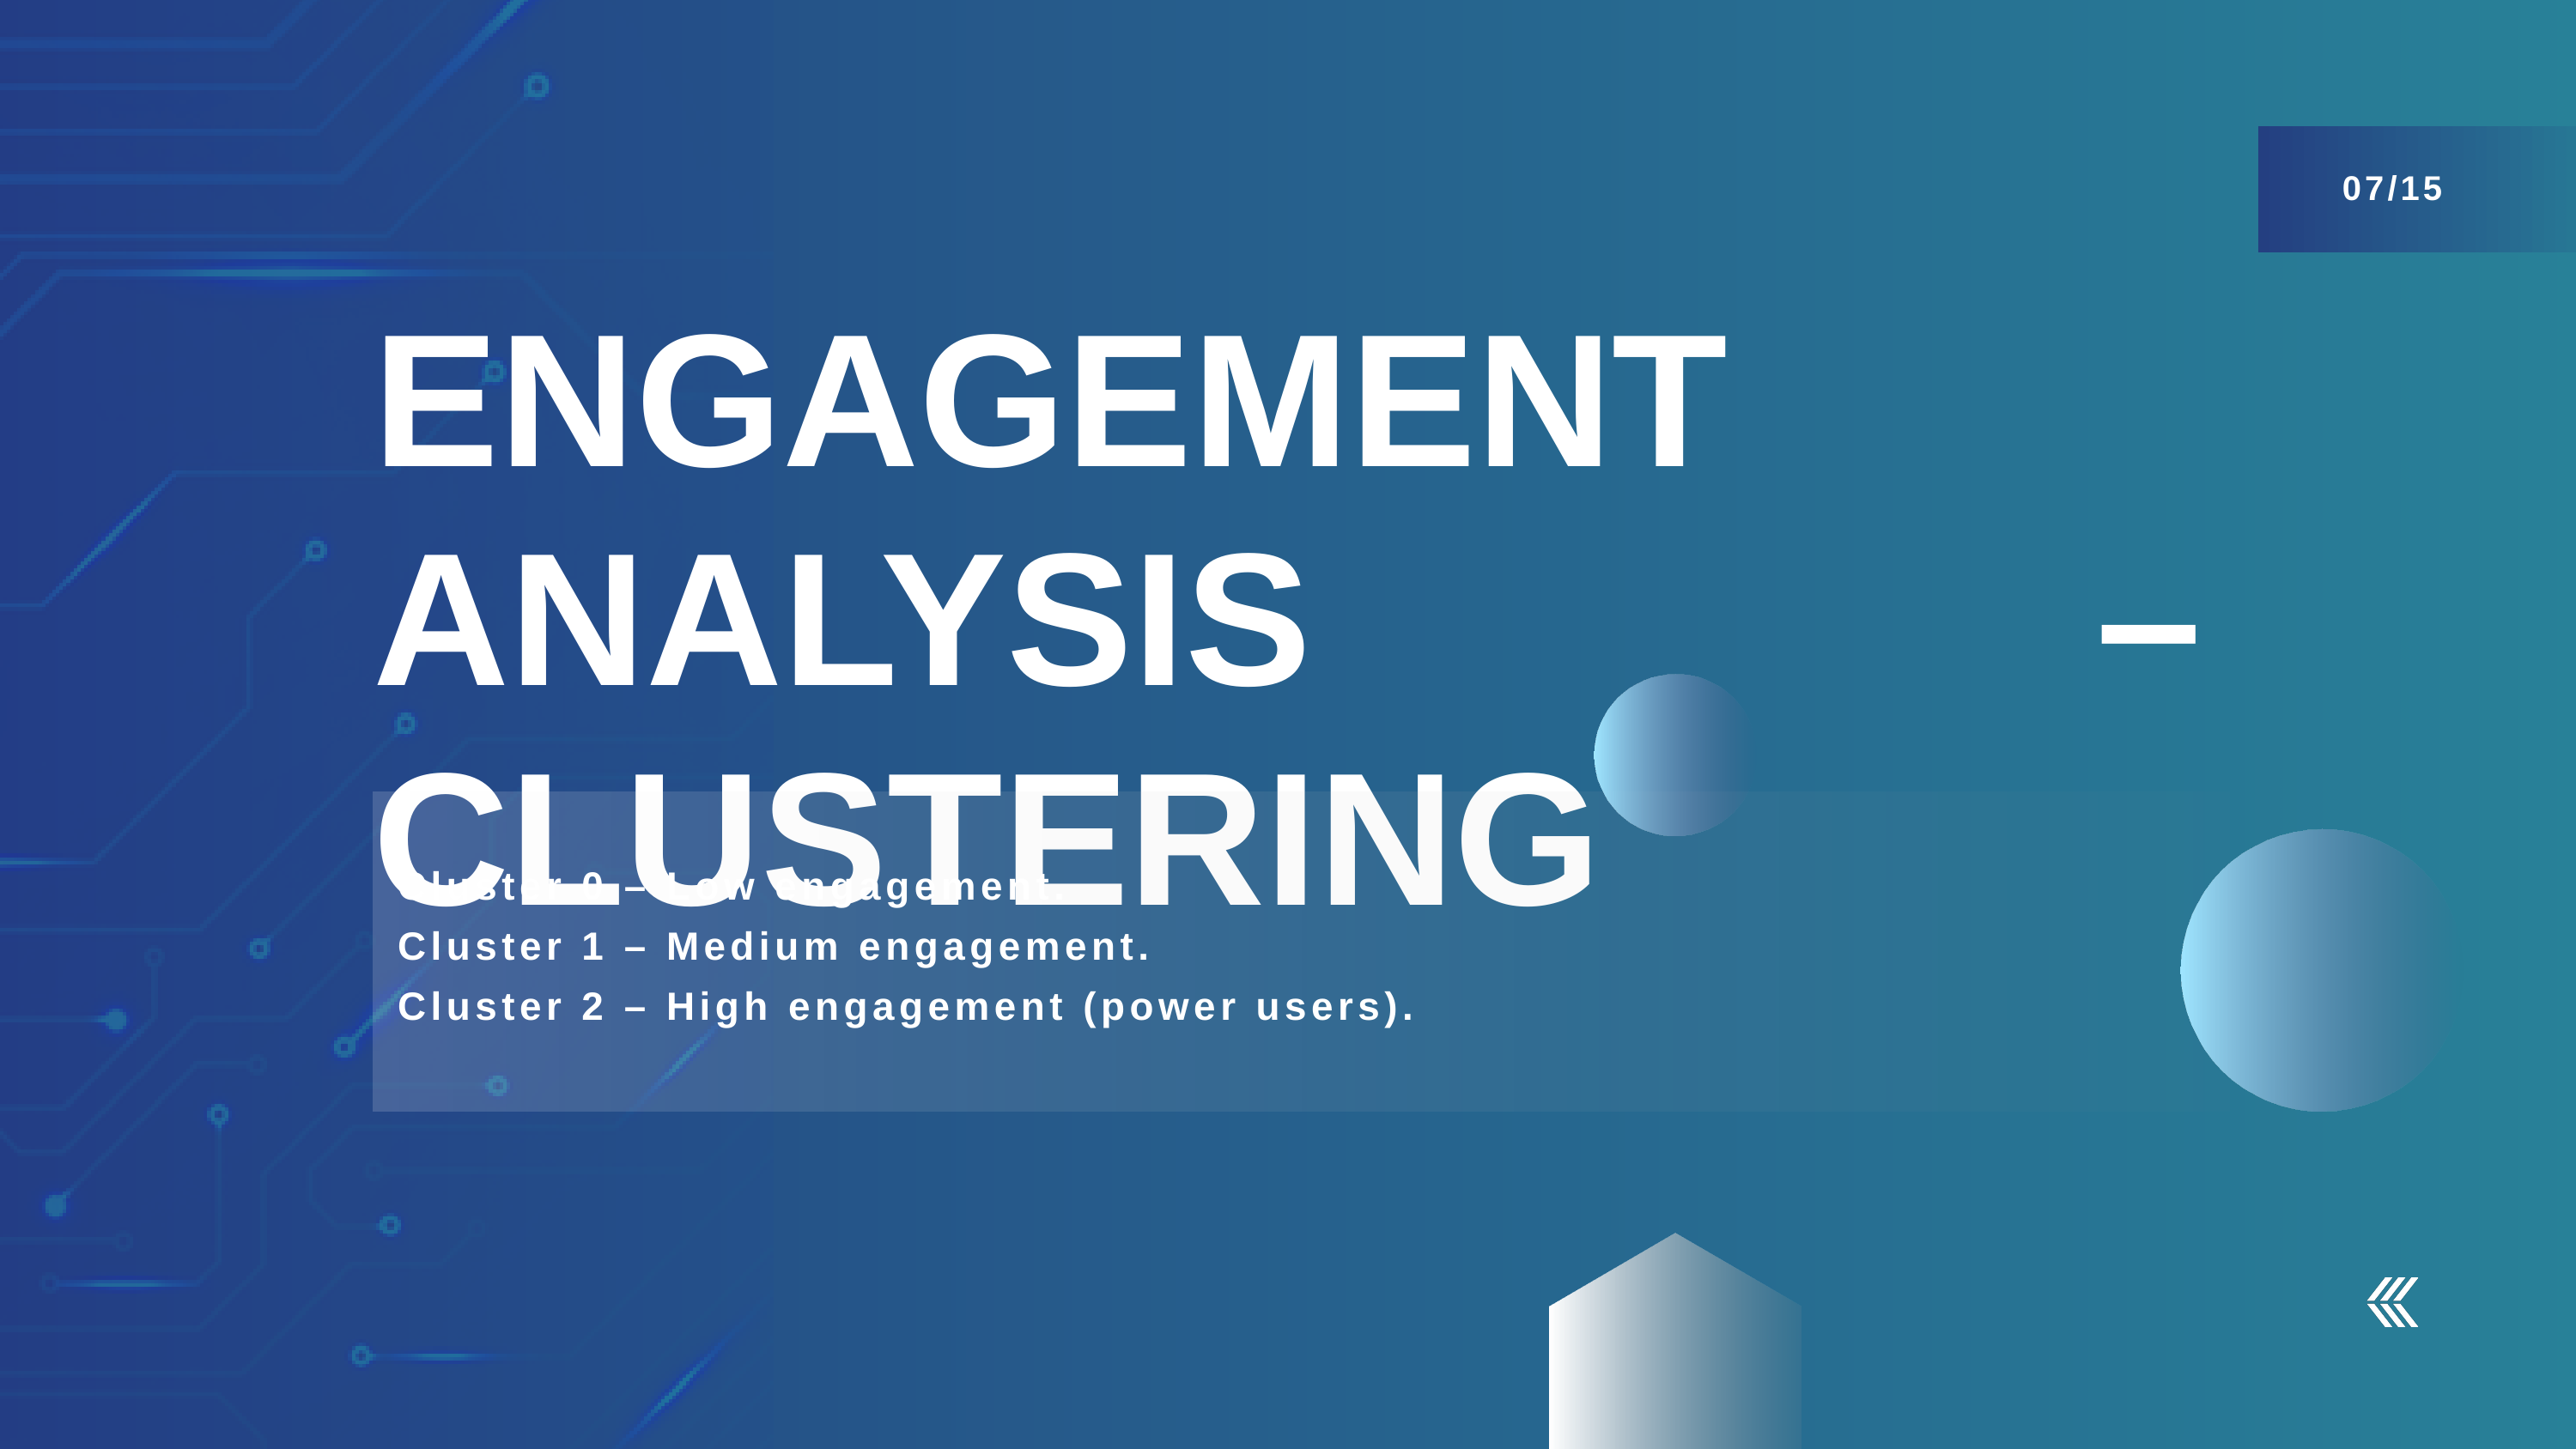

07/15
ENGAGEMENT ANALYSIS – CLUSTERING

Cluster 0 – Low engagement.
Cluster 1 – Medium engagement.
Cluster 2 – High engagement (power users).